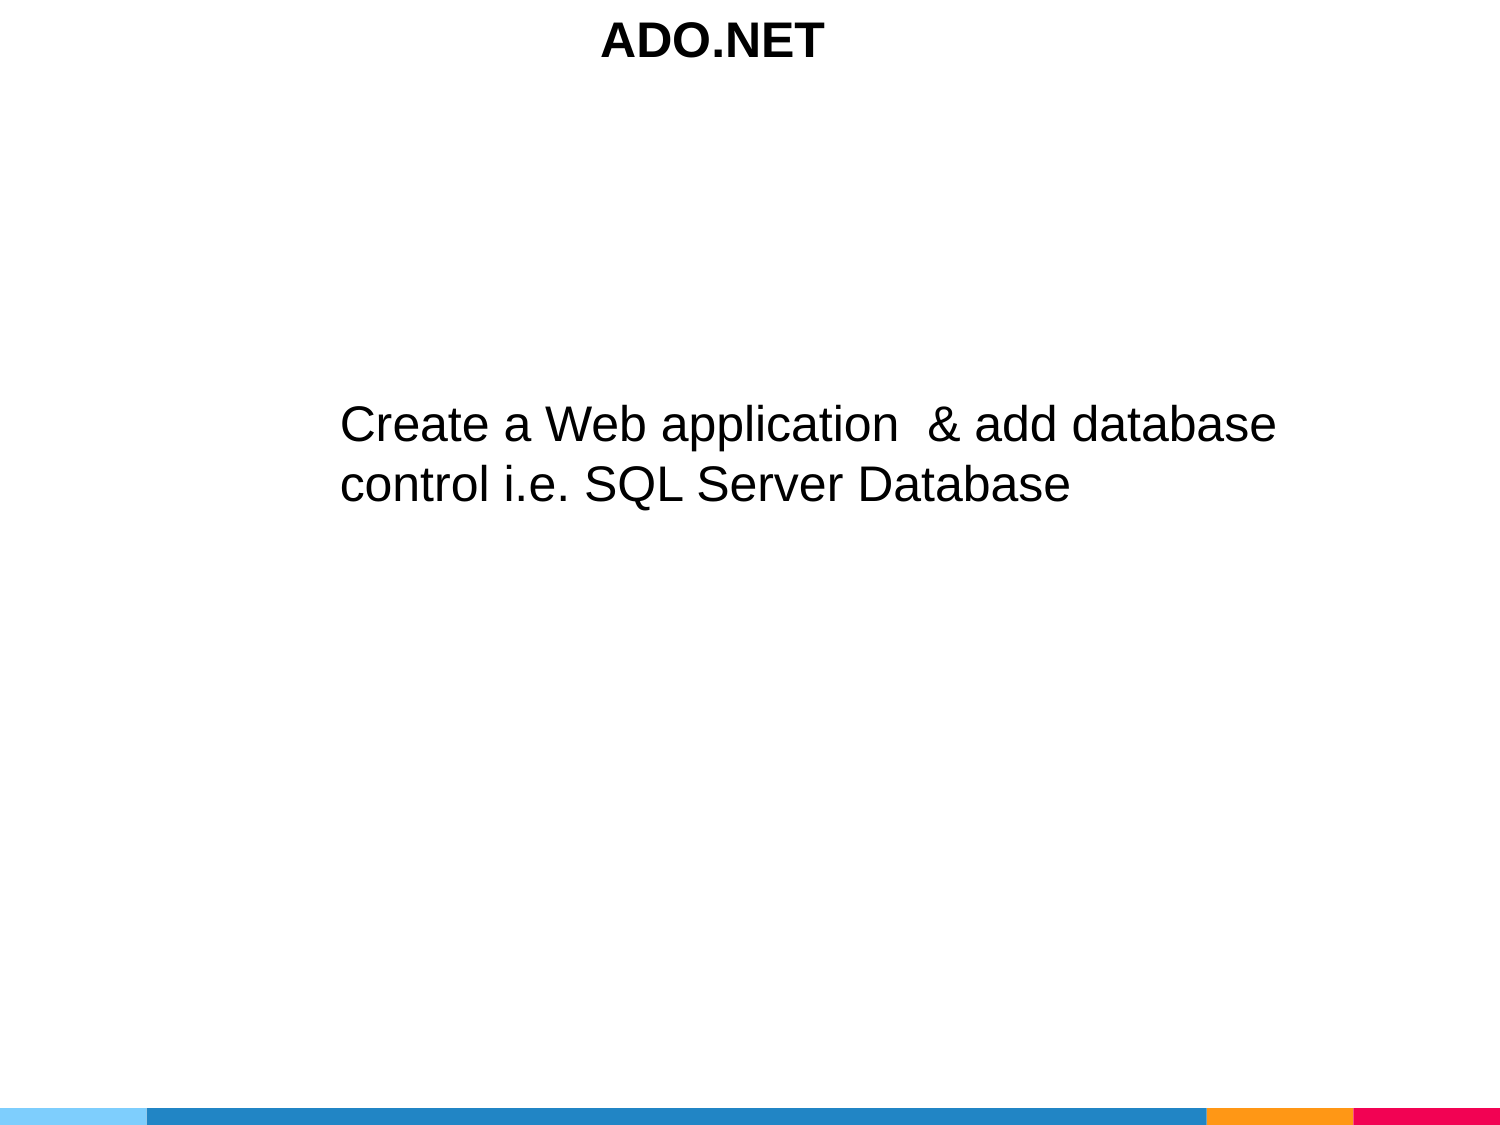

ADO.NET
Create a Web application  & add database control i.e. SQL Server Database